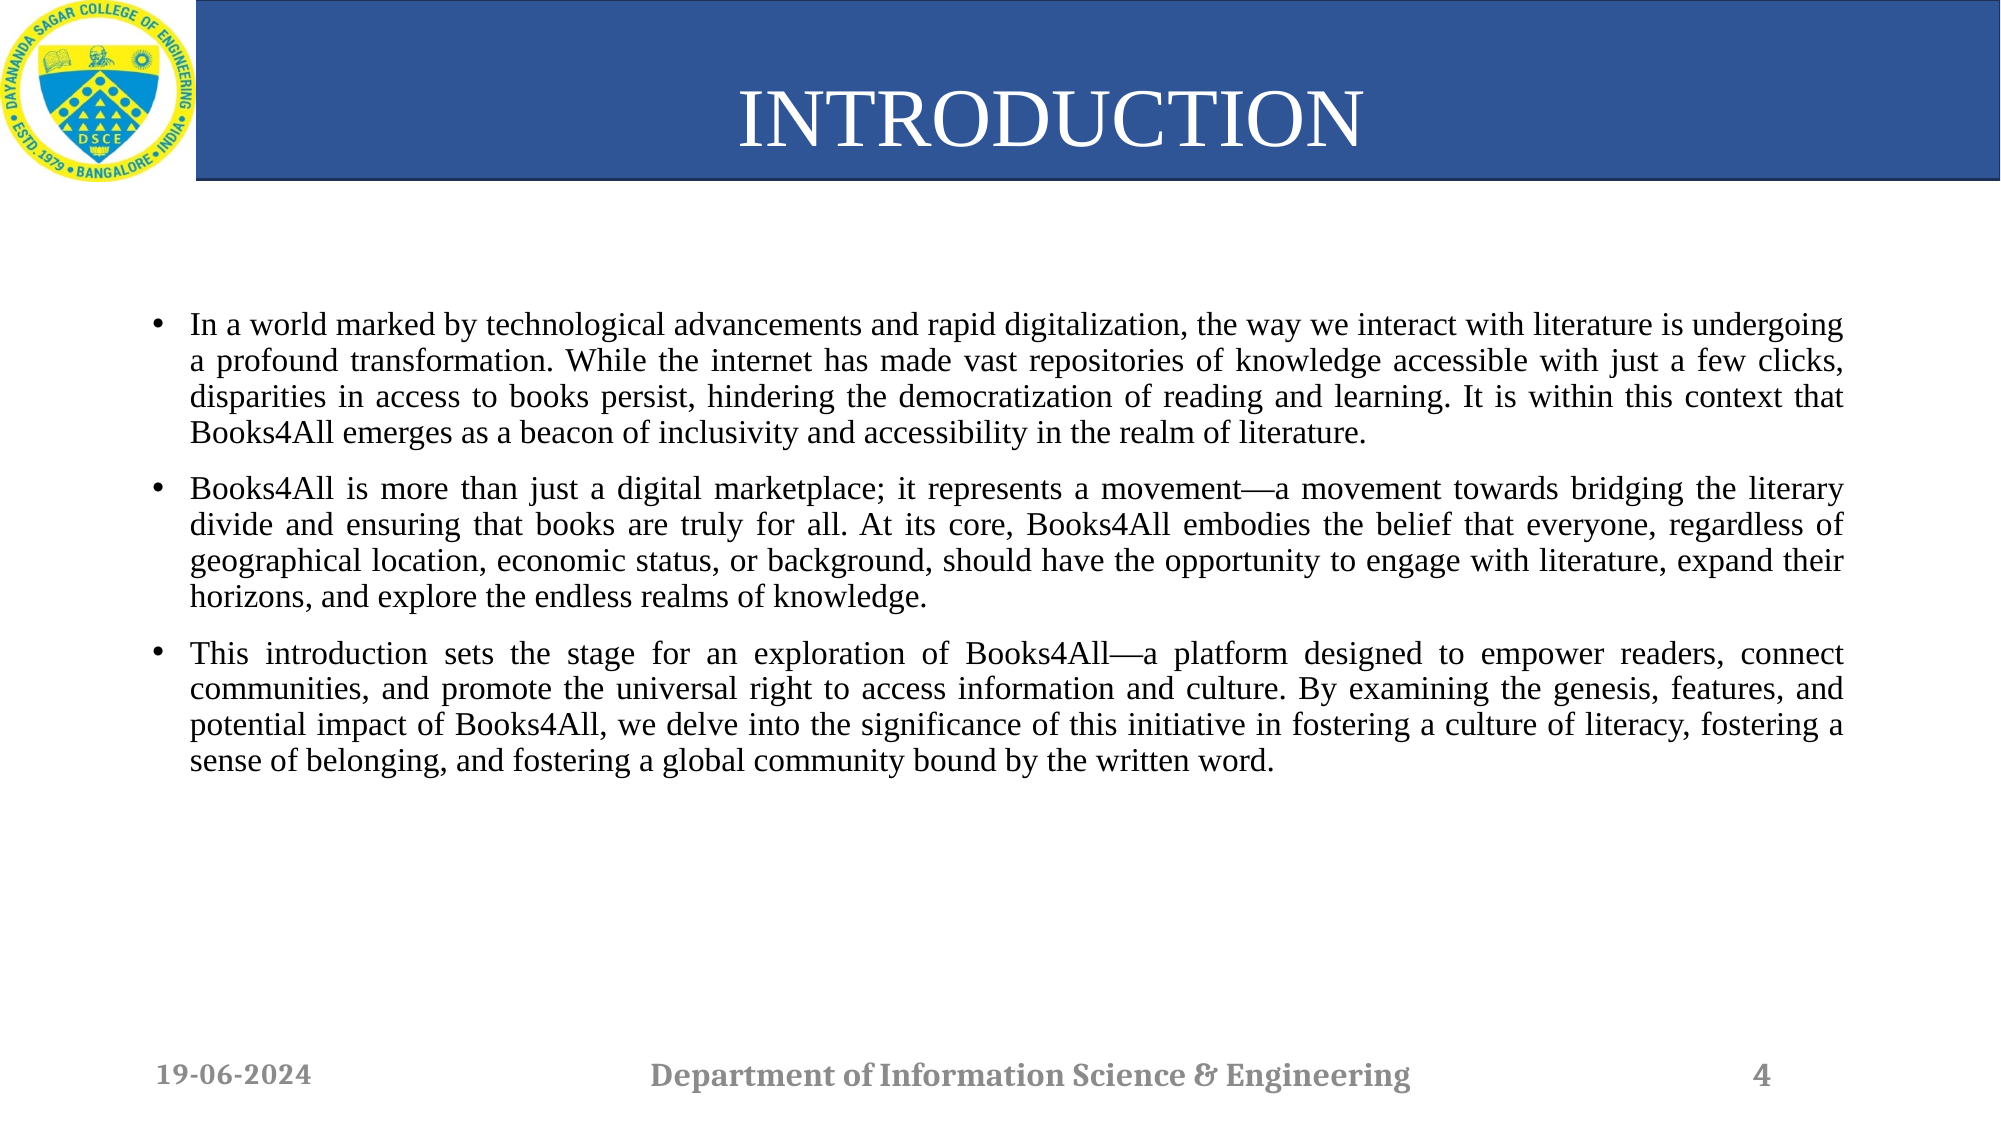

# INTRODUCTION
In a world marked by technological advancements and rapid digitalization, the way we interact with literature is undergoing a profound transformation. While the internet has made vast repositories of knowledge accessible with just a few clicks, disparities in access to books persist, hindering the democratization of reading and learning. It is within this context that Books4All emerges as a beacon of inclusivity and accessibility in the realm of literature.
Books4All is more than just a digital marketplace; it represents a movement—a movement towards bridging the literary divide and ensuring that books are truly for all. At its core, Books4All embodies the belief that everyone, regardless of geographical location, economic status, or background, should have the opportunity to engage with literature, expand their horizons, and explore the endless realms of knowledge.
This introduction sets the stage for an exploration of Books4All—a platform designed to empower readers, connect communities, and promote the universal right to access information and culture. By examining the genesis, features, and potential impact of Books4All, we delve into the significance of this initiative in fostering a culture of literacy, fostering a sense of belonging, and fostering a global community bound by the written word.

19-06-2024
Department of Information Science & Engineering
4